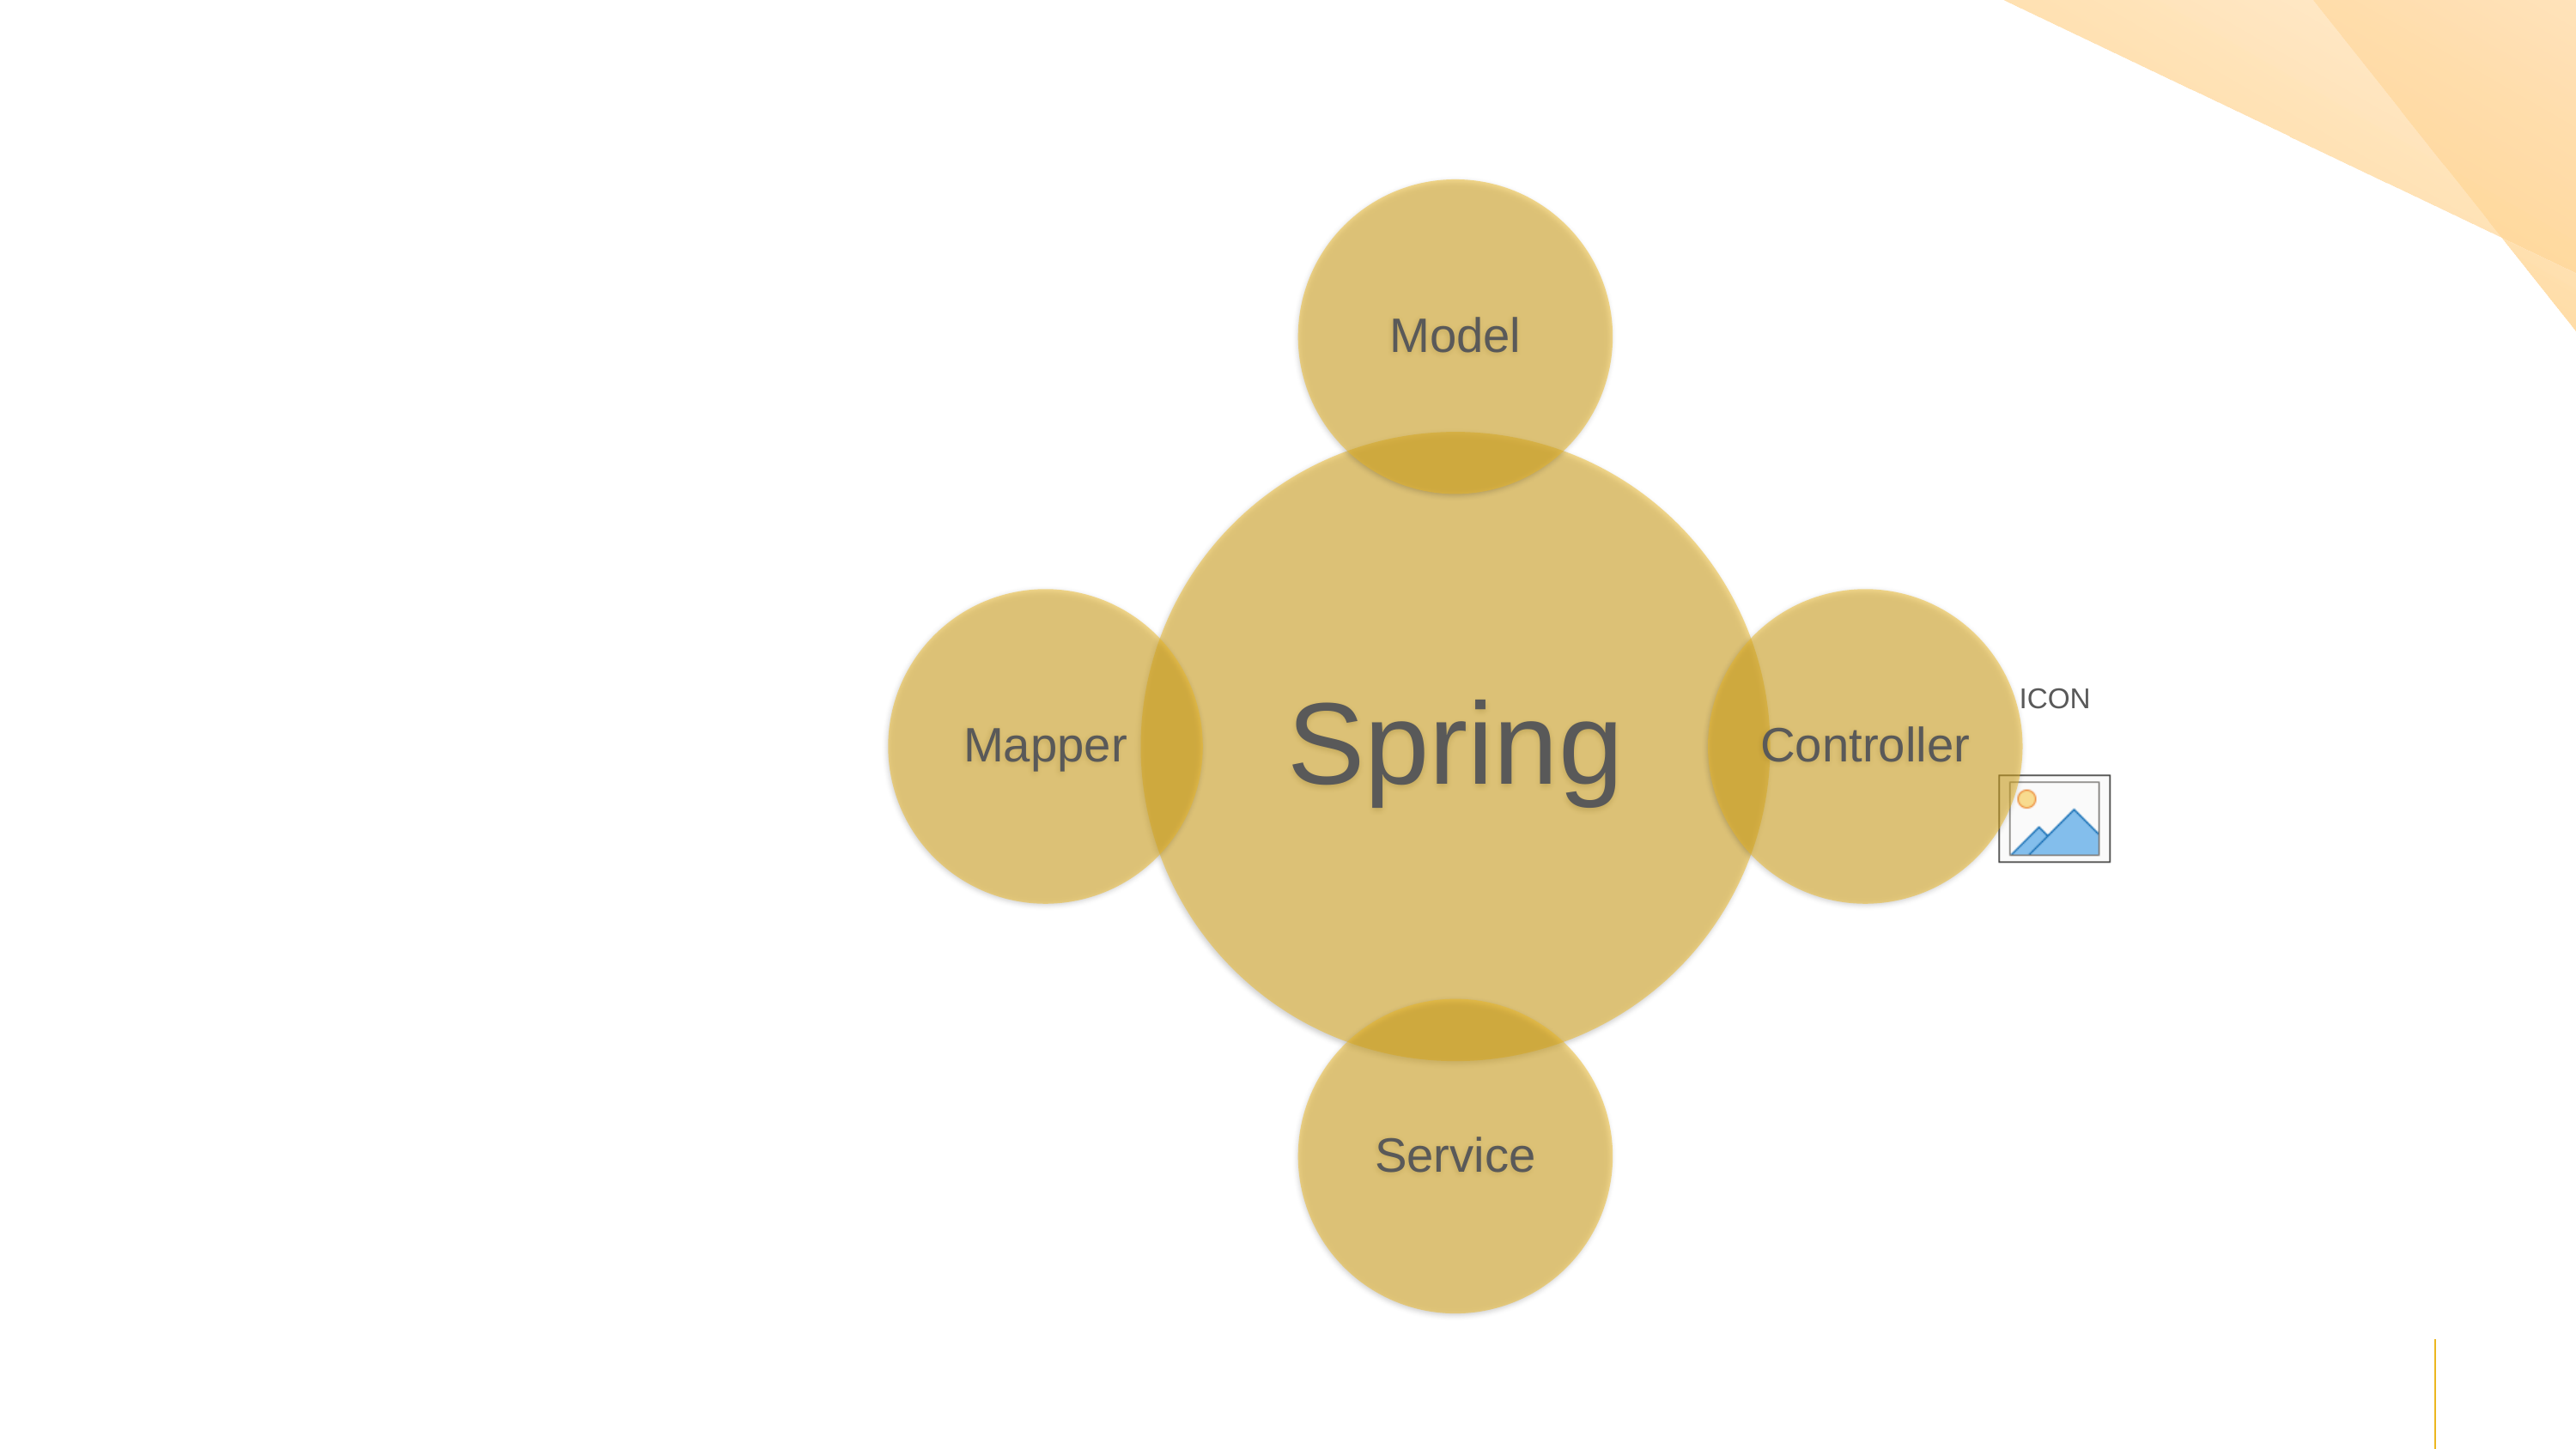

Spring
Model
Controller
Service
Mapper
# STRUKTUR SPRING FRAMEWORK